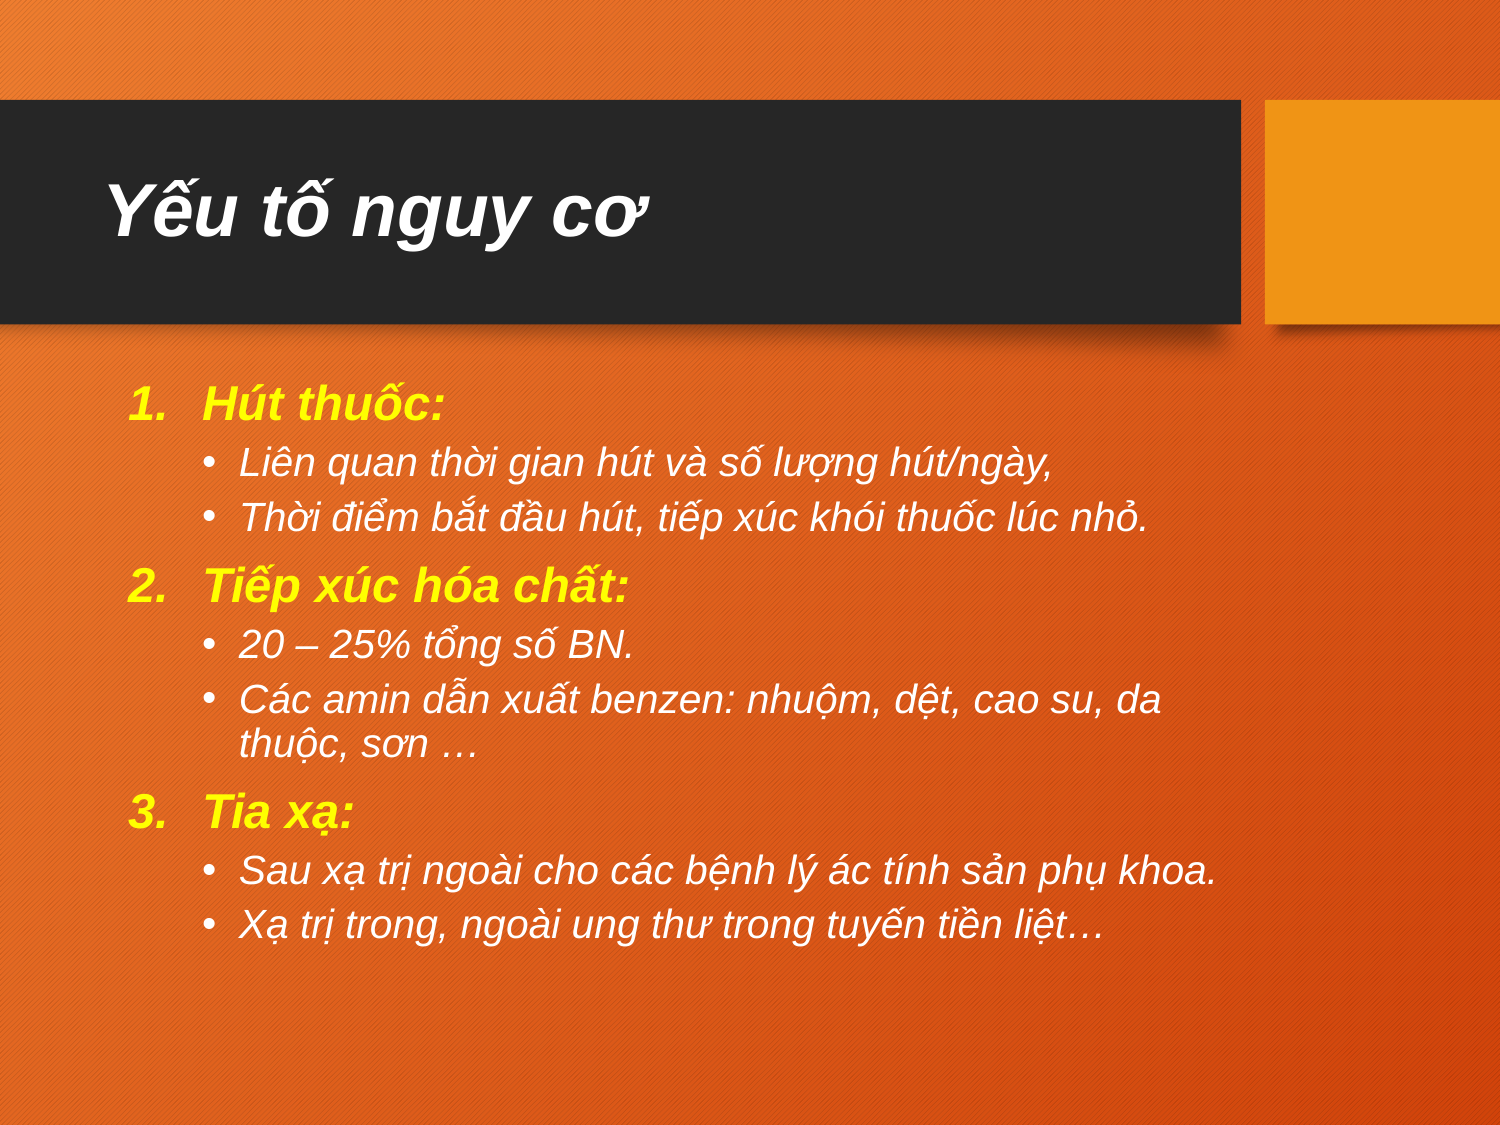

# Yếu tố nguy cơ
Hút thuốc:
Liên quan thời gian hút và số lượng hút/ngày,
Thời điểm bắt đầu hút, tiếp xúc khói thuốc lúc nhỏ.
Tiếp xúc hóa chất:
20 – 25% tổng số BN.
Các amin dẫn xuất benzen: nhuộm, dệt, cao su, da thuộc, sơn …
Tia xạ:
Sau xạ trị ngoài cho các bệnh lý ác tính sản phụ khoa.
Xạ trị trong, ngoài ung thư trong tuyến tiền liệt…